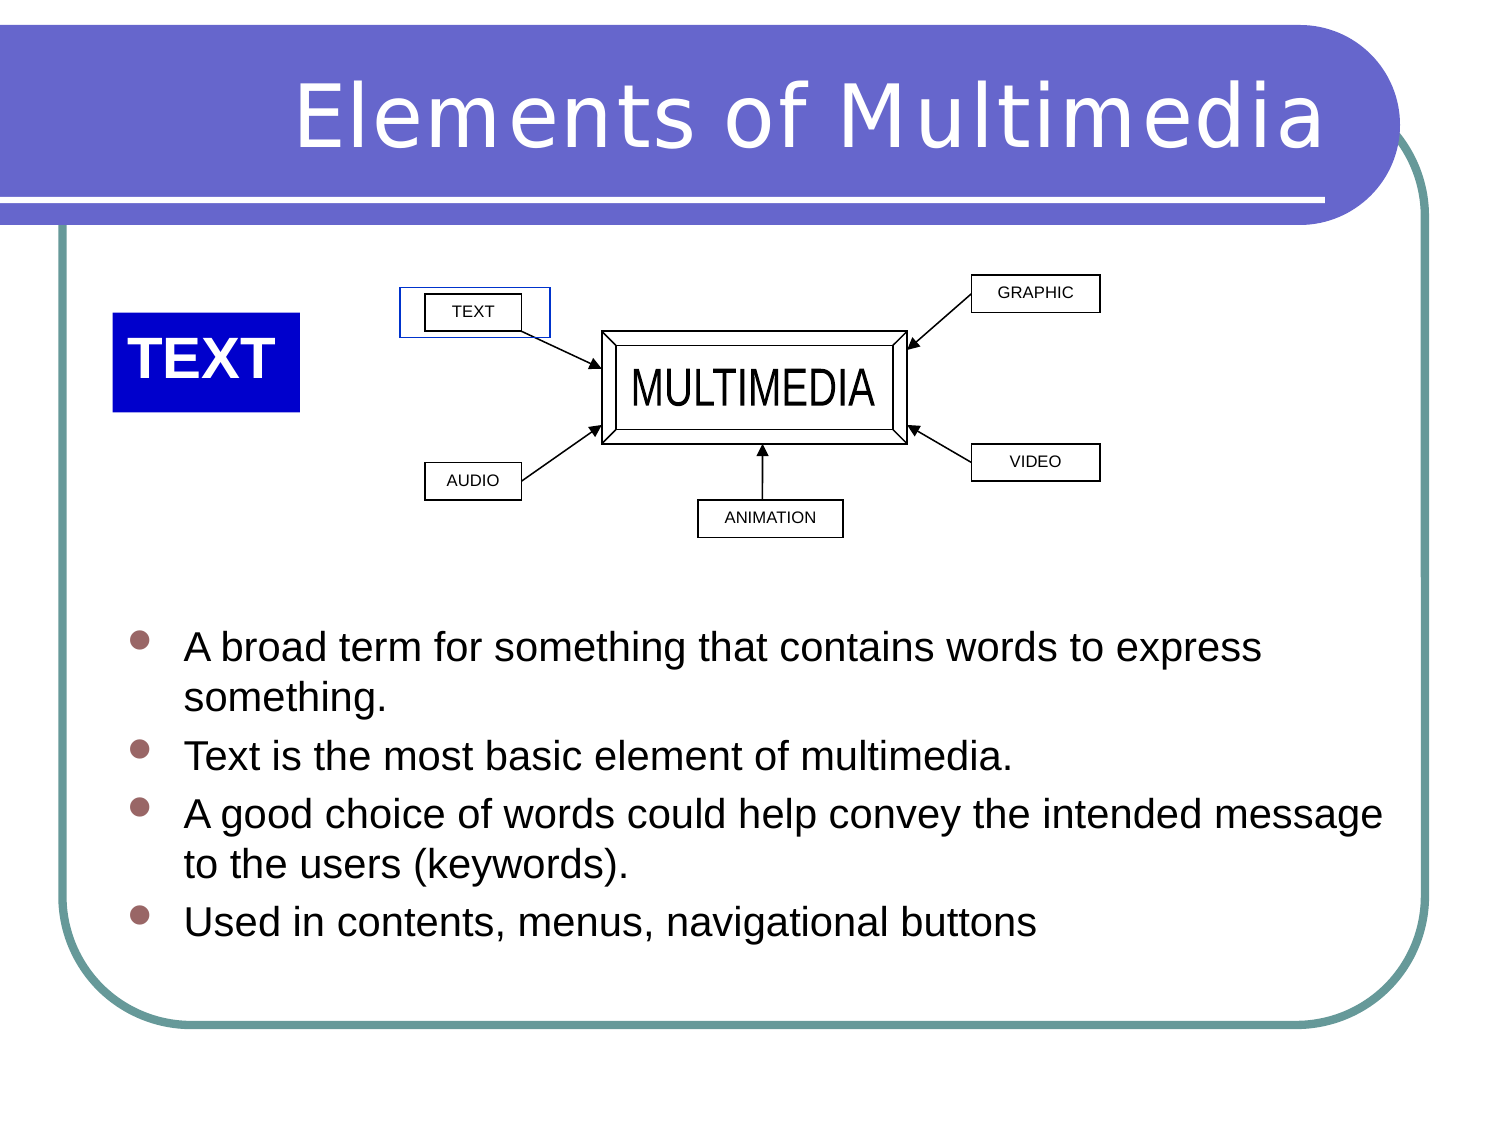

# Elements of Multimedia
GRAPHIC
TEXT

MULTIMEDIA

VIDEO
AUDIO
ANIMATION

TEXT
A broad term for something that contains words to express something.
Text is the most basic element of multimedia.
A good choice of words could help convey the intended message to the users (keywords).
Used in contents, menus, navigational buttons